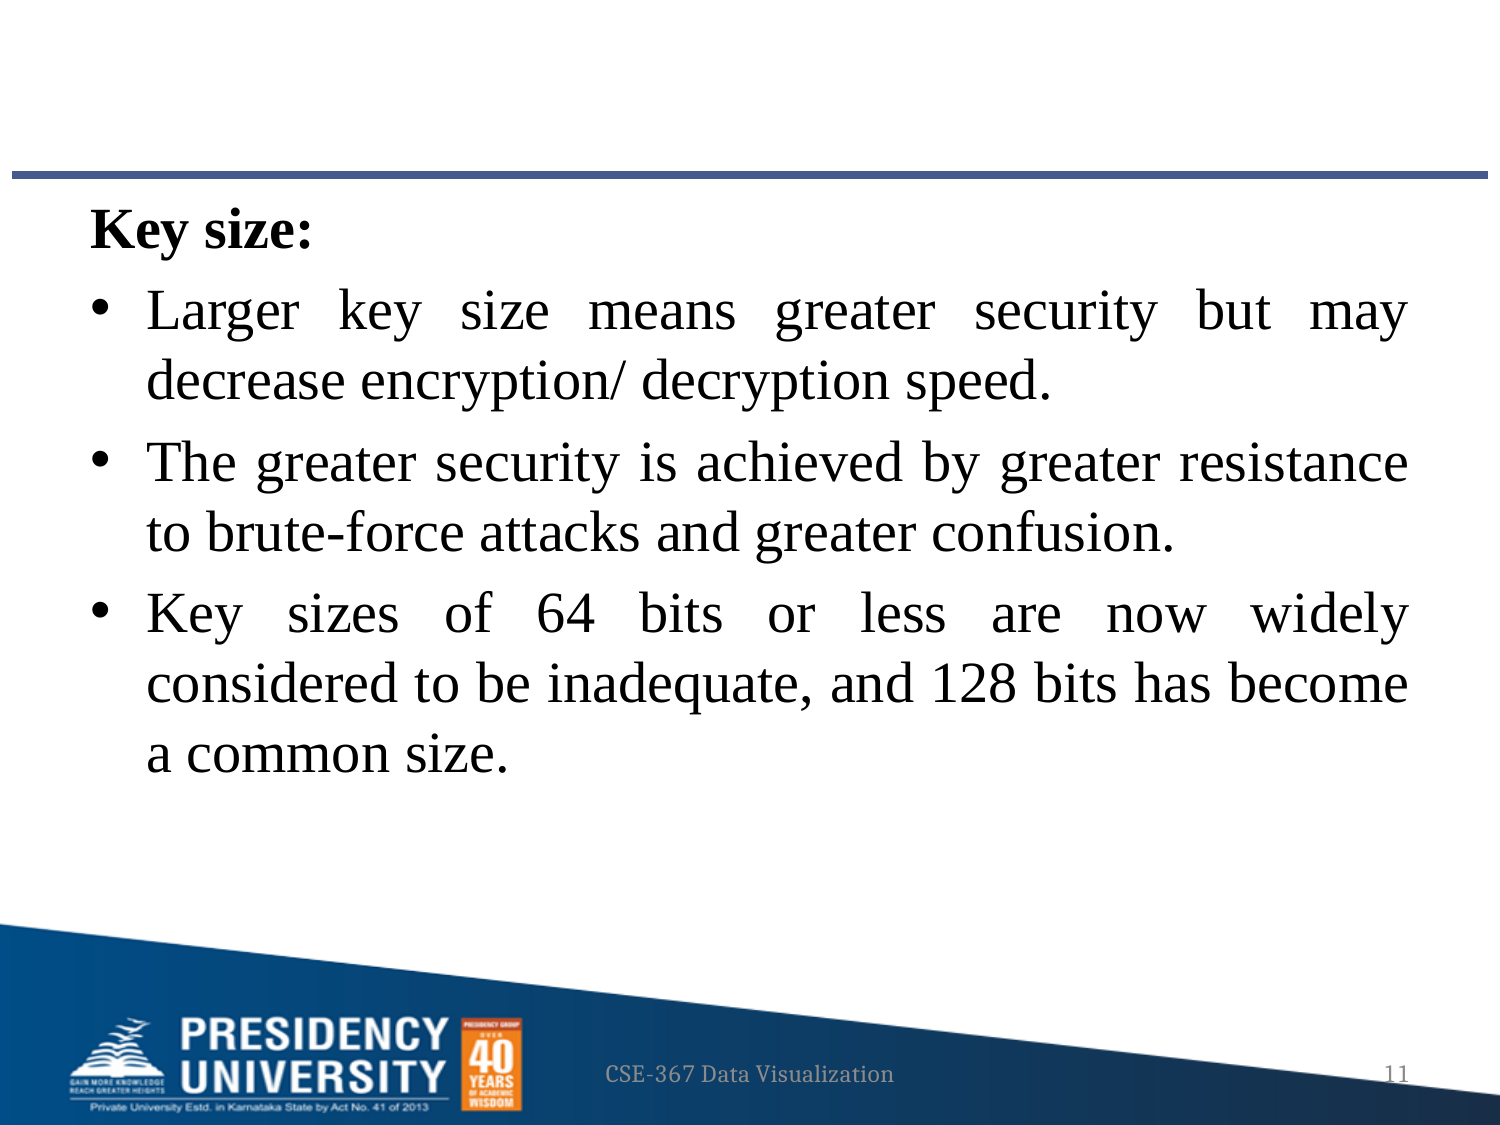

#
Key size:
Larger key size means greater security but may decrease encryption/ decryption speed.
The greater security is achieved by greater resistance to brute-force attacks and greater confusion.
Key sizes of 64 bits or less are now widely considered to be inadequate, and 128 bits has become a common size.
CSE-367 Data Visualization
11